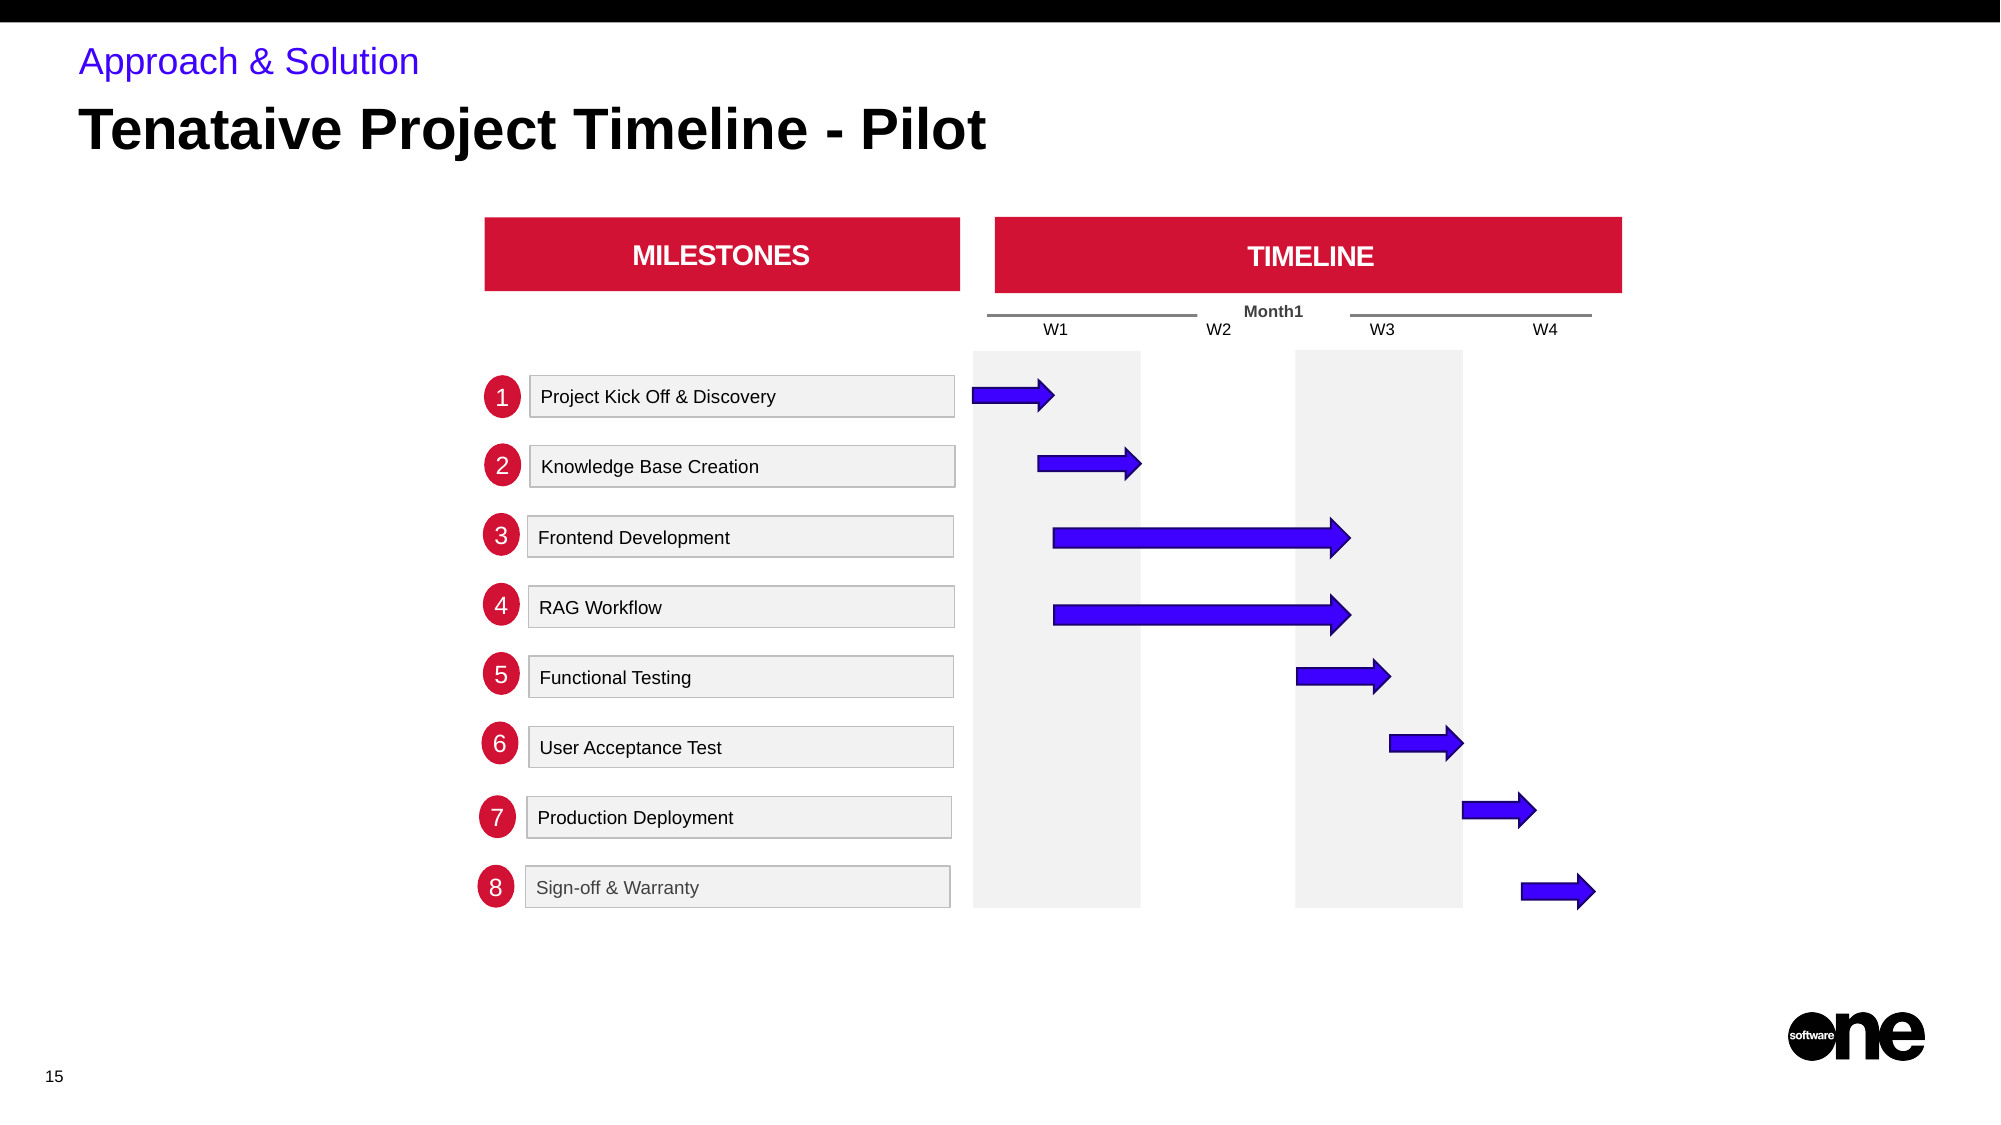

Approach & Solution
# Tenataive Project Timeline - Pilot
TIMELINE
Month1
  W1
  W2
  W3
  W4

MILESTONES
Project Kick Off & Discovery
1
2
Knowledge Base Creation
3
Frontend Development
4
RAG Workflow
5
Functional Testing
6
User Acceptance Test
7

Production Deployment

8
Sign-off & Warranty

15